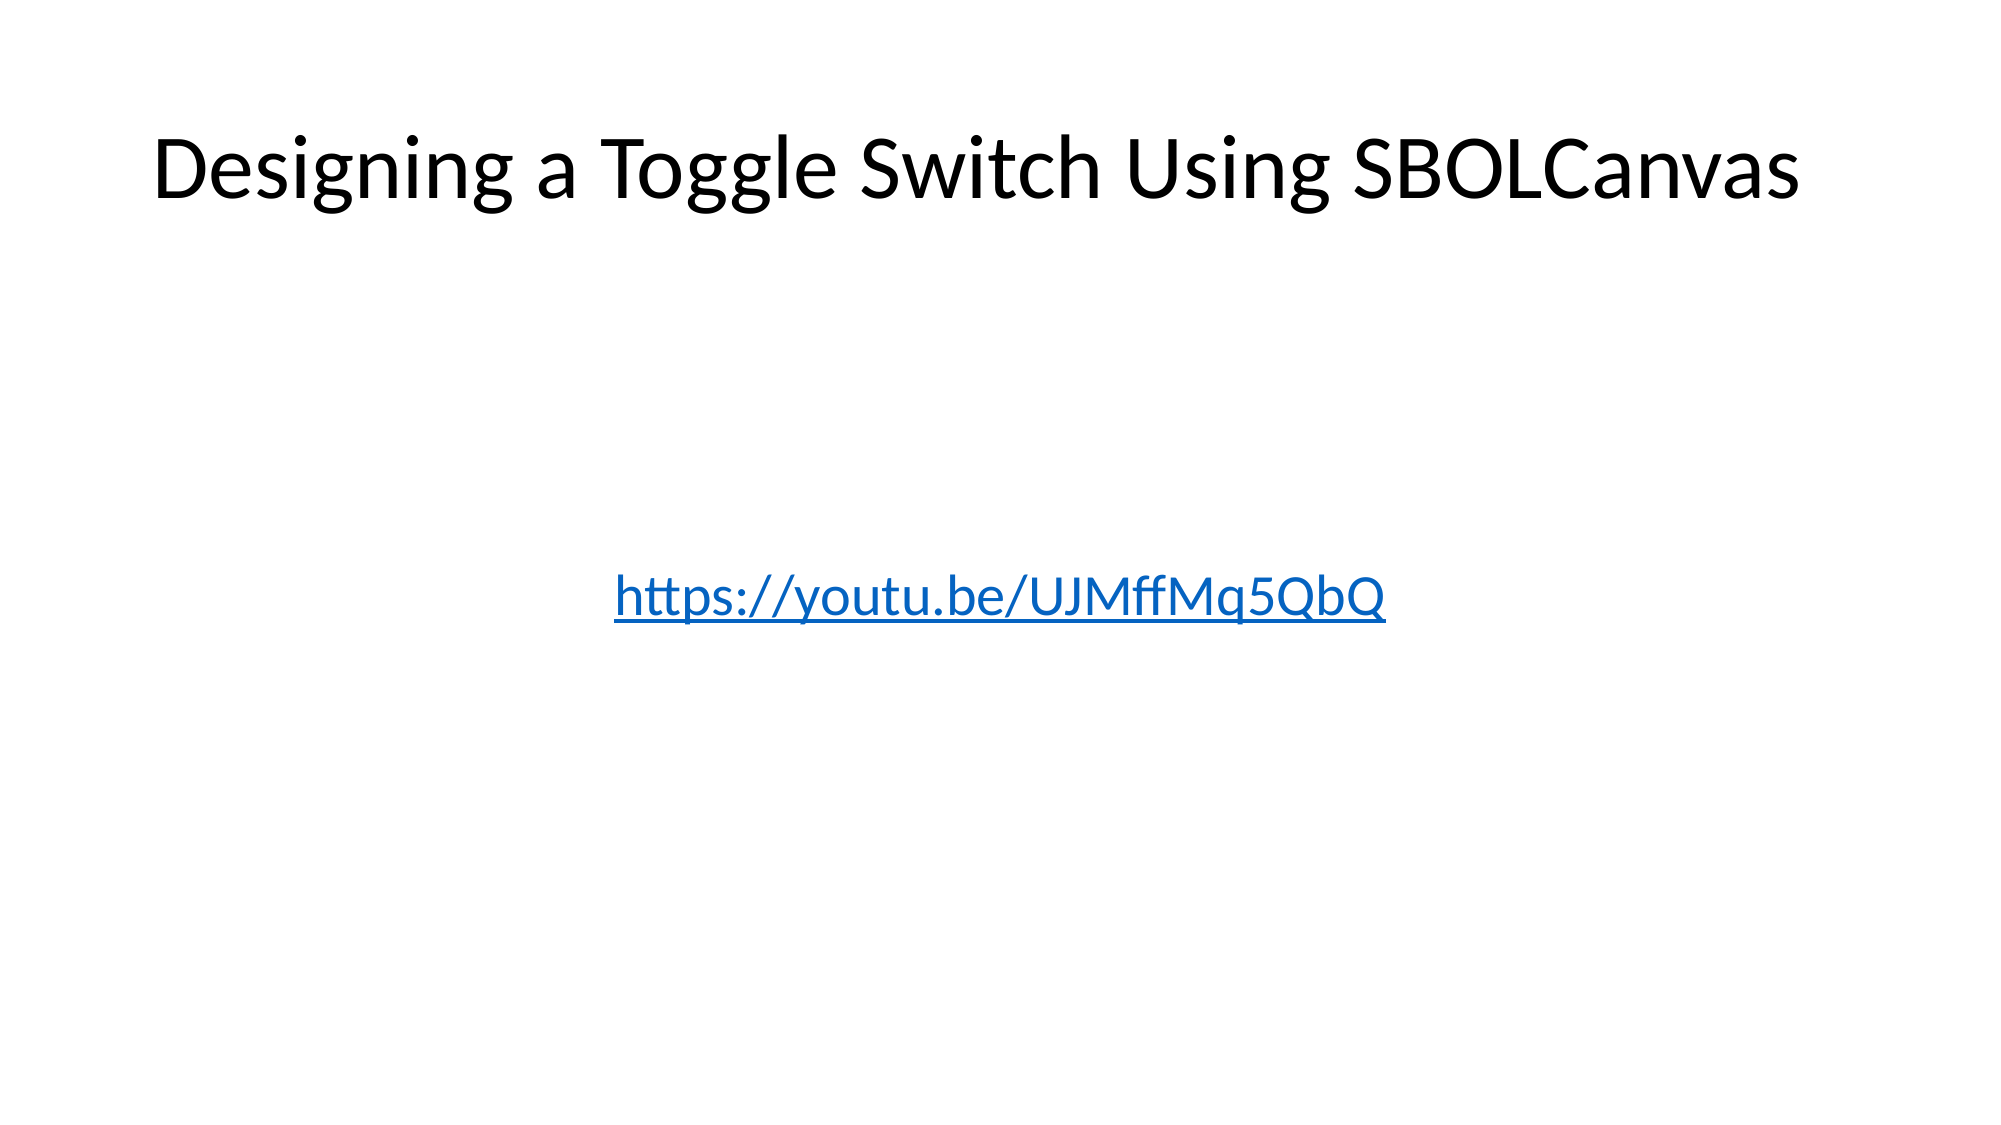

# Designing a Toggle Switch Using SBOLCanvas

https://youtu.be/UJMffMq5QbQ